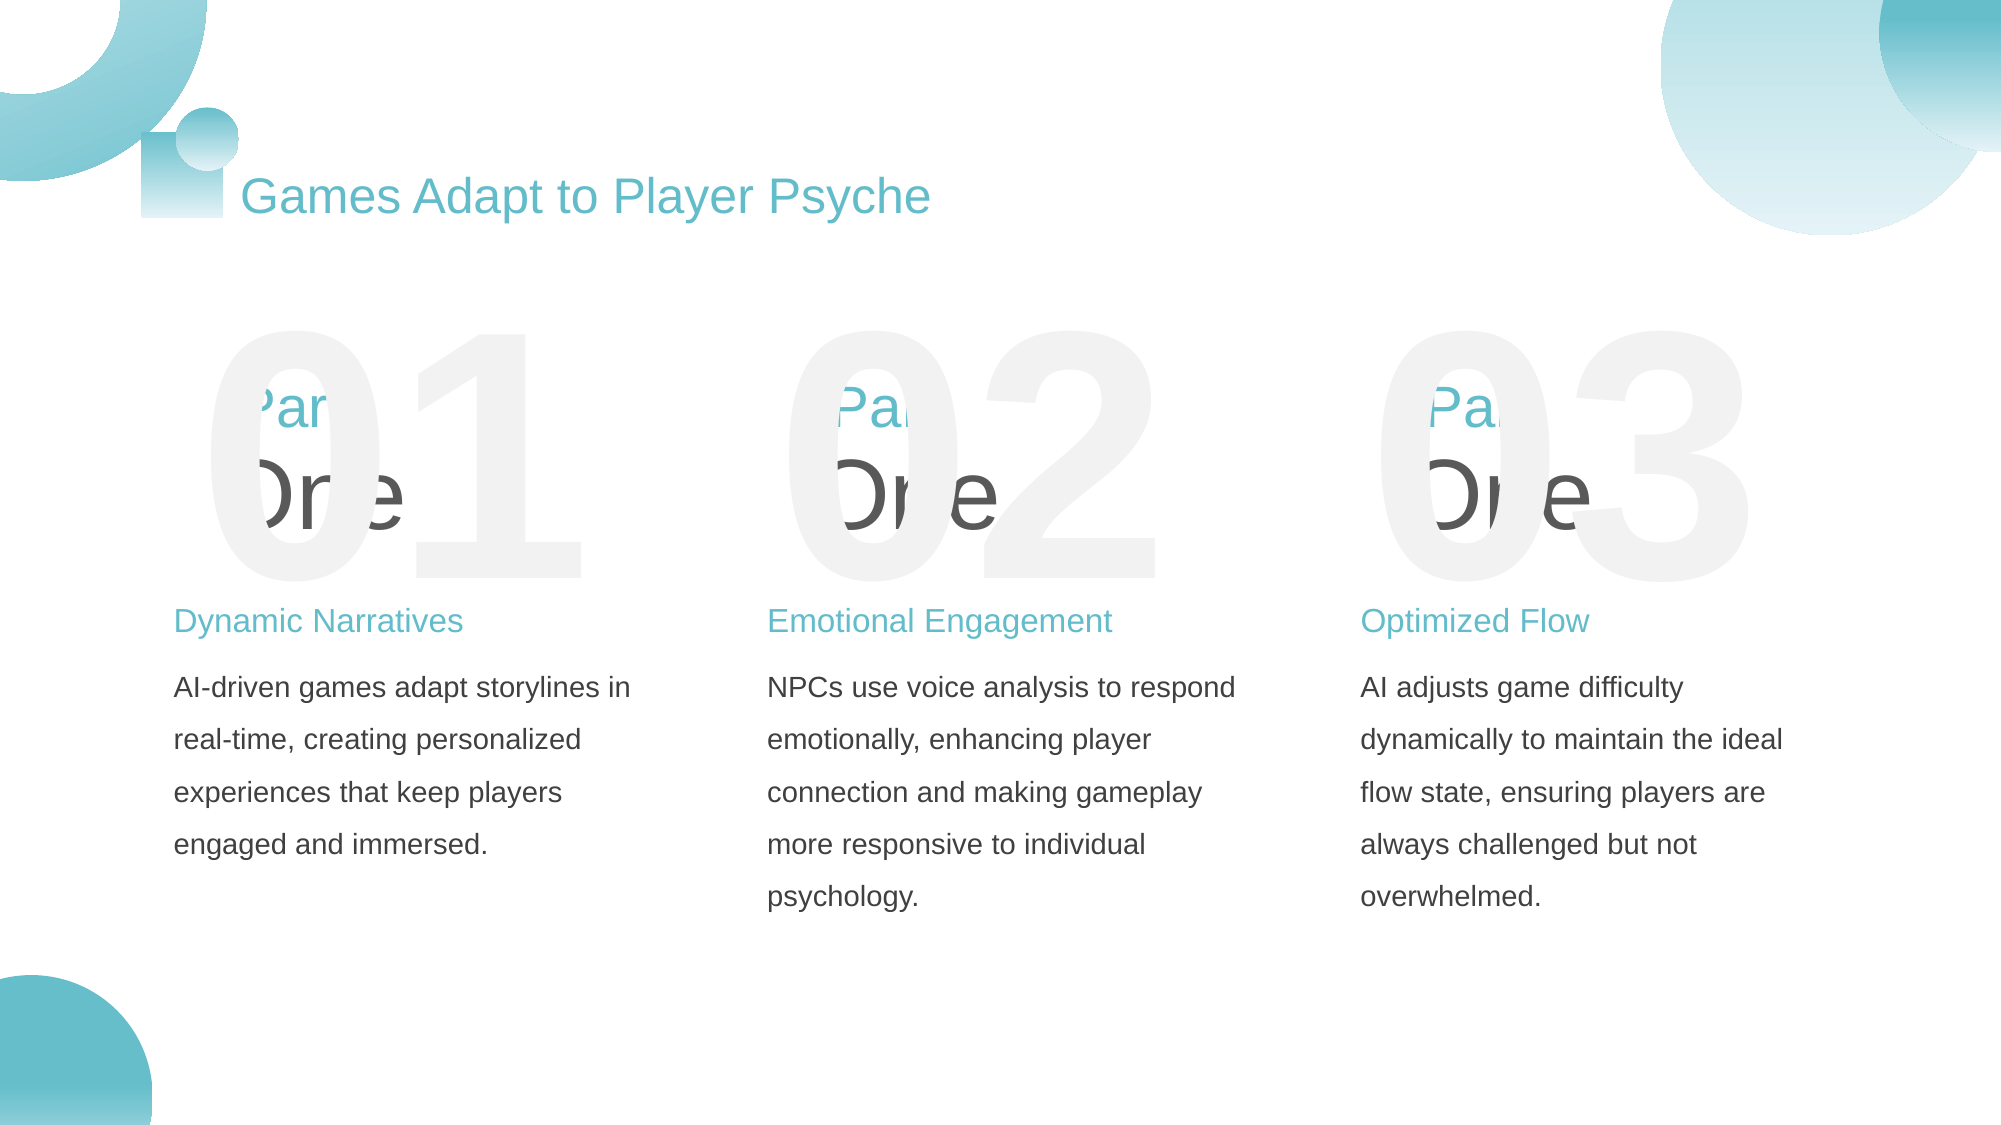

Games Adapt to Player Psyche
01
02
03
Part
Part
Part
One
One
One
Dynamic Narratives
Emotional Engagement
Optimized Flow
AI-driven games adapt storylines in real-time, creating personalized experiences that keep players engaged and immersed.
NPCs use voice analysis to respond emotionally, enhancing player connection and making gameplay more responsive to individual psychology.
AI adjusts game difficulty dynamically to maintain the ideal flow state, ensuring players are always challenged but not overwhelmed.